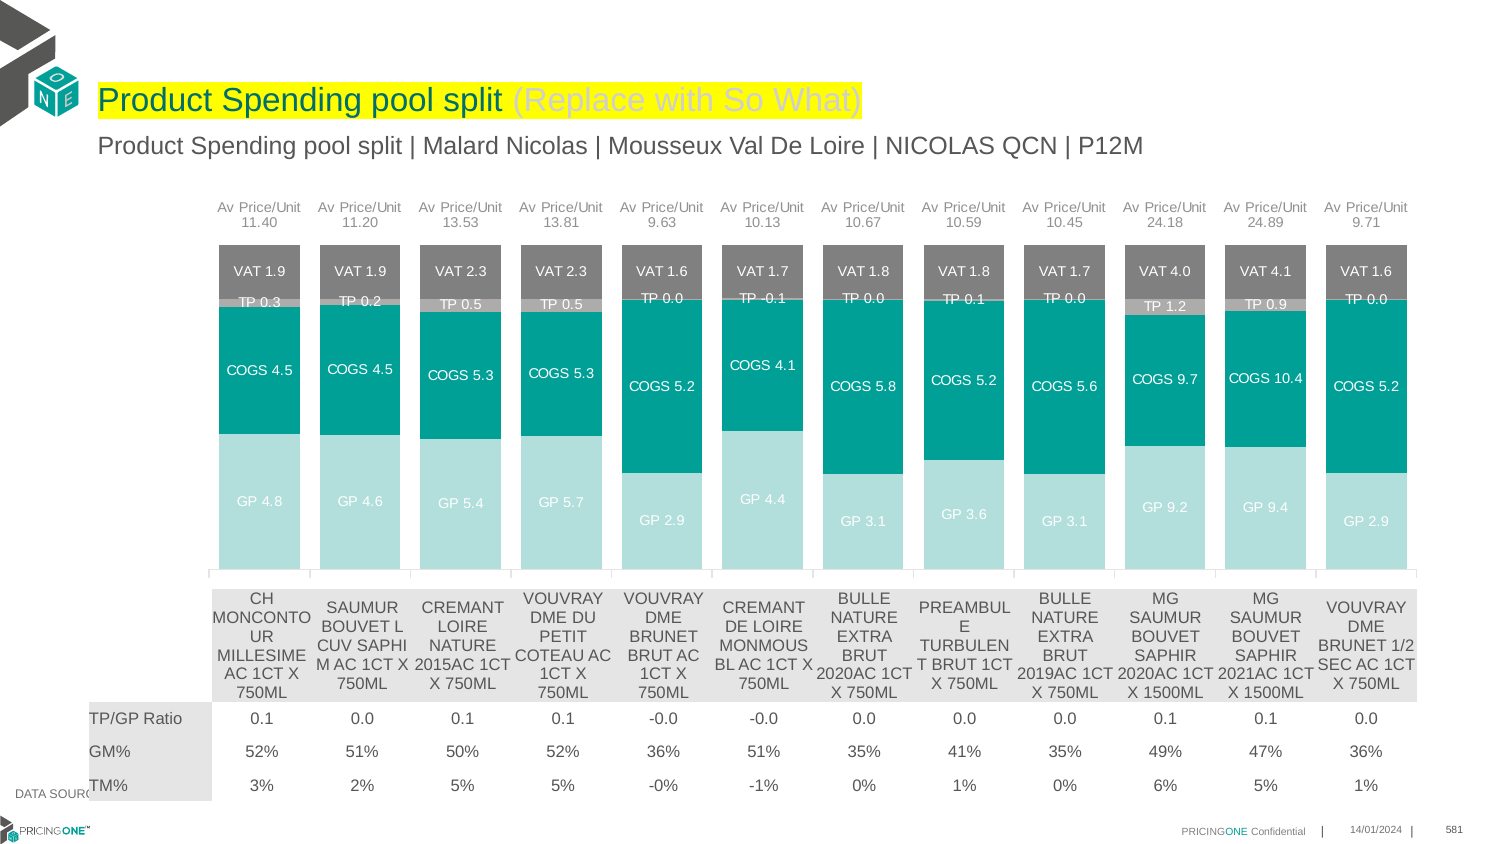

# Product Spending pool split (Replace with So What)
Product Spending pool split | Malard Nicolas | Mousseux Val De Loire | NICOLAS QCN | P12M

### Chart

| Category | GP | COGS | TP | VAT |
|---|---|---|---|---|
| Av Price/Unit 11.40 | 4.7570874003309775 | 4.468023958176621 | 0.2734092773682377 | 1.899704127175166 |
| Av Price/Unit 11.20 | 4.648554914183246 | 4.457011570318504 | 0.22488298465829892 | 1.8660803233427254 |
| Av Price/Unit 13.53 | 5.411350469554682 | 5.336526022417449 | 0.5274223366656585 | 2.2550489750580627 |
| Av Price/Unit 13.81 | 5.6572593785524825 | 5.302545471769609 | 0.5455001894657077 | 2.3010610079575597 |
| Av Price/Unit 9.63 | 2.8762372968580716 | 5.189328277356446 | -0.03694513362224683 | 1.605724088118455 |
| Av Price/Unit 10.13 | 4.362499999999999 | 4.137500000000001 | -0.0560775102759834 | 1.6887844979448032 |
| Av Price/Unit 10.67 | 3.1256136842105264 | 5.7515789473684205 | 0.014035438596494032 | 1.7782456140350864 |
| Av Price/Unit 10.59 | 3.5545856031128404 | 5.195414396887159 | 0.0745784695201035 | 1.7649156939040214 |
| Av Price/Unit 10.45 | 3.0667 | 5.6 | 0.024539316239316378 | 1.7382478632478633 |
| Av Price/Unit 24.18 | 9.202003827751195 | 9.749732057416267 | 1.1997792663476865 | 4.0303030303030285 |
| Av Price/Unit 24.89 | 9.38870790960452 | 10.409929378531073 | 0.940534086629004 | 4.147834274952916 |
| Av Price/Unit 9.71 | 2.8683228116710877 | 5.177453580901856 | 0.042198850574711955 | 1.6175950486295319 |
|  | CH MONCONTOUR MILLESIME AC 1CT X 750ML | SAUMUR BOUVET L CUV SAPHI M AC 1CT X 750ML | CREMANT LOIRE NATURE 2015AC 1CT X 750ML | VOUVRAY DME DU PETIT COTEAU AC 1CT X 750ML | VOUVRAY DME BRUNET BRUT AC 1CT X 750ML | CREMANT DE LOIRE MONMOUS BL AC 1CT X 750ML | BULLE NATURE EXTRA BRUT 2020AC 1CT X 750ML | PREAMBULE TURBULENT BRUT 1CT X 750ML | BULLE NATURE EXTRA BRUT 2019AC 1CT X 750ML | MG SAUMUR BOUVET SAPHIR 2020AC 1CT X 1500ML | MG SAUMUR BOUVET SAPHIR 2021AC 1CT X 1500ML | VOUVRAY DME BRUNET 1/2 SEC AC 1CT X 750ML |
| --- | --- | --- | --- | --- | --- | --- | --- | --- | --- | --- | --- | --- |
| TP/GP Ratio | 0.1 | 0.0 | 0.1 | 0.1 | -0.0 | -0.0 | 0.0 | 0.0 | 0.0 | 0.1 | 0.1 | 0.0 |
| GM% | 52% | 51% | 50% | 52% | 36% | 51% | 35% | 41% | 35% | 49% | 47% | 36% |
| TM% | 3% | 2% | 5% | 5% | -0% | -1% | 0% | 1% | 0% | 6% | 5% | 1% |
DATA SOURCE: Client P&L

14/01/2024
581